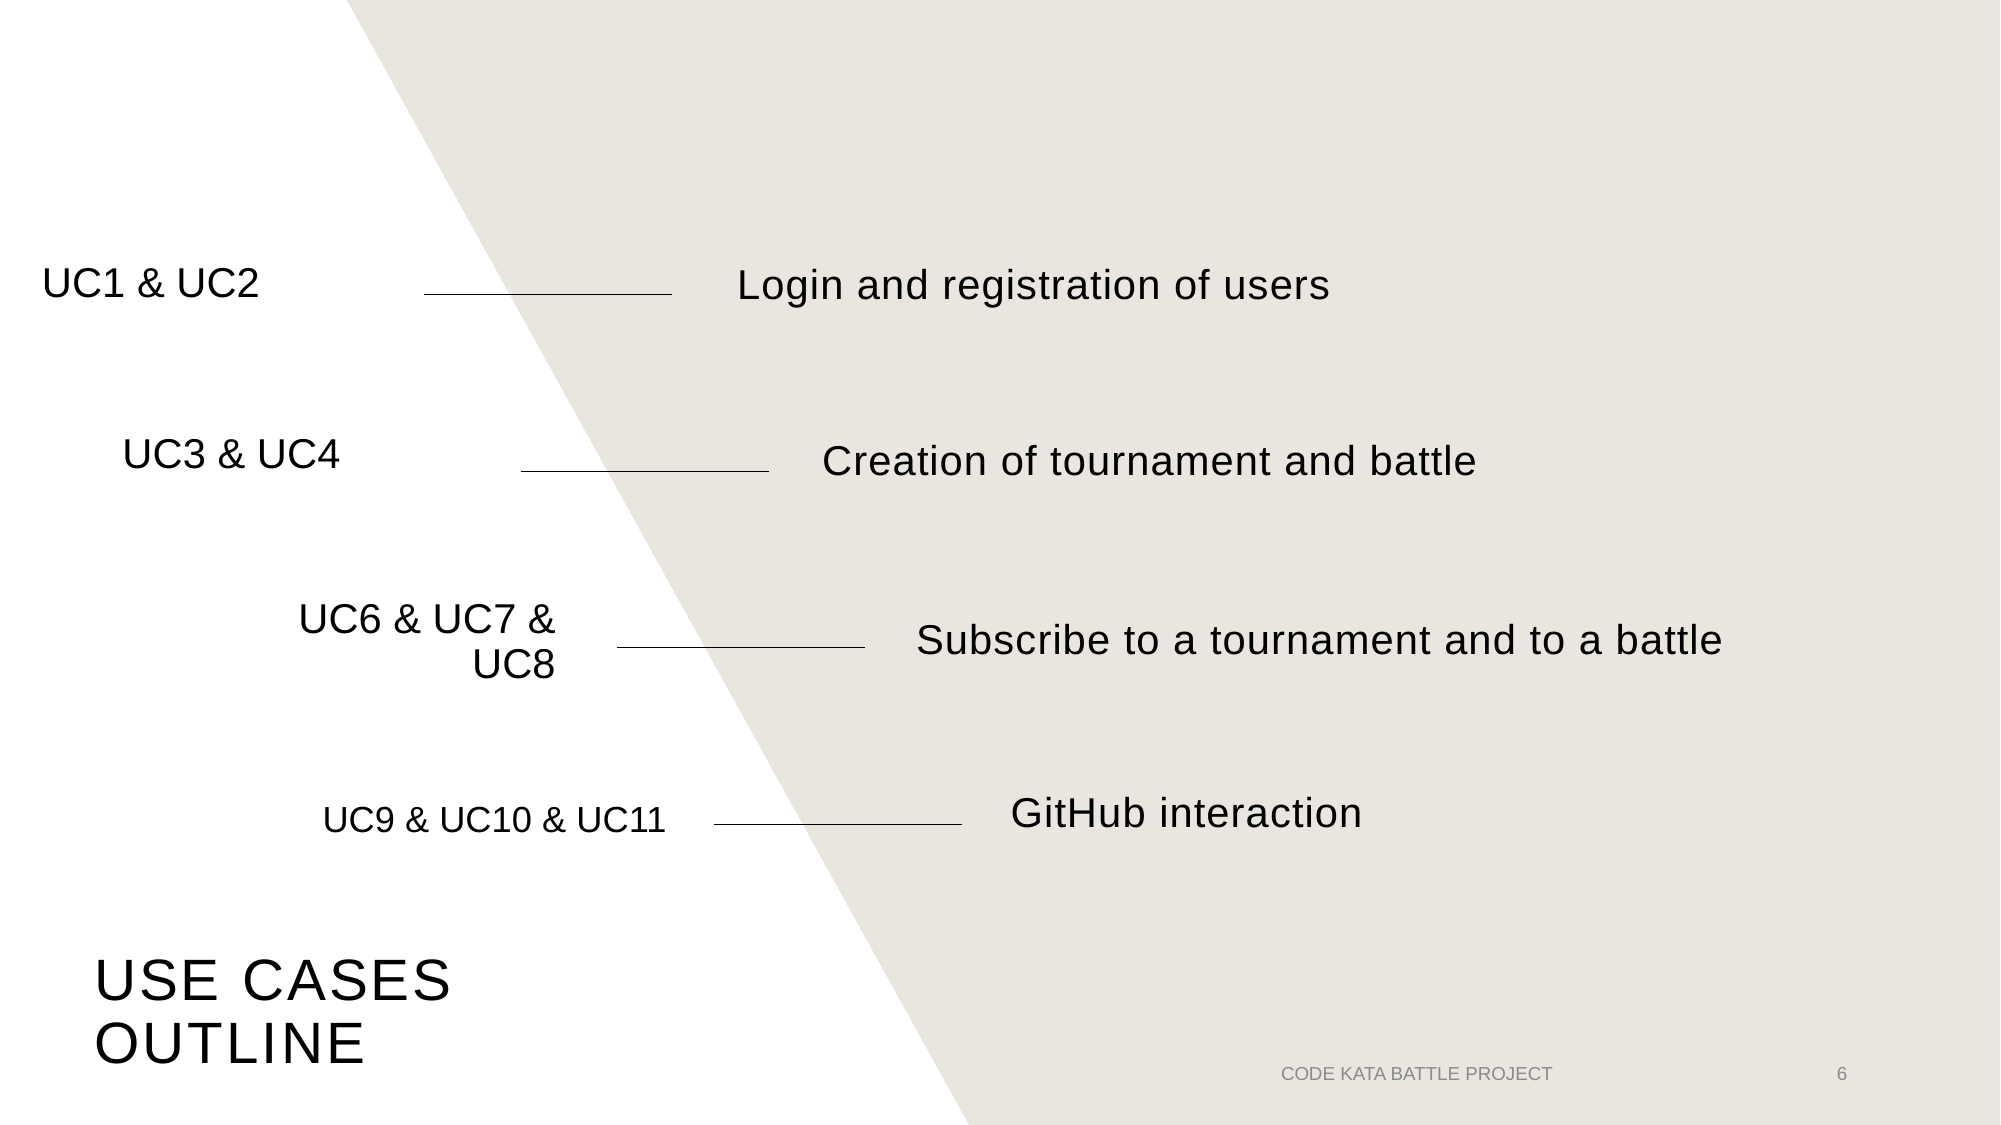

UC1 & UC2
Login and registration of users
UC3 & UC4
Creation of tournament and battle
UC6 & UC7 & UC8
Subscribe to a tournament and to a battle
UC9 & UC10 & UC11
GitHub interaction
# Use cases outline
CODE KATA BATTLE PROJECT
6